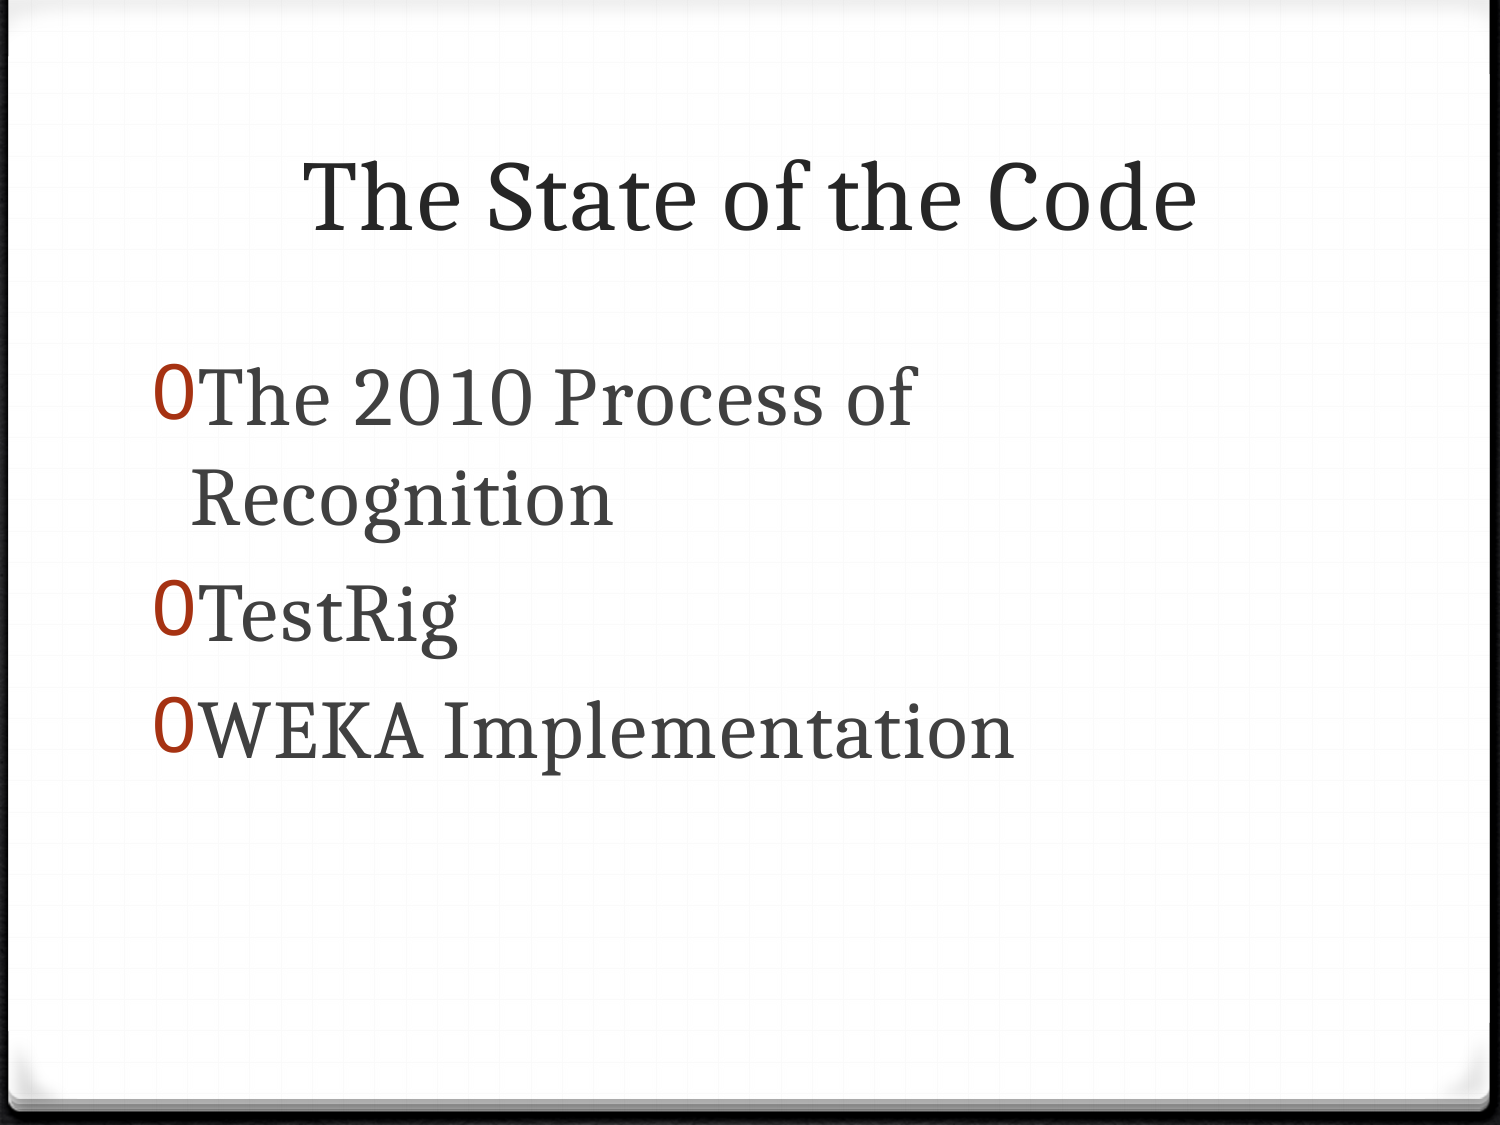

# The State of the Code
The 2010 Process of Recognition
TestRig
WEKA Implementation